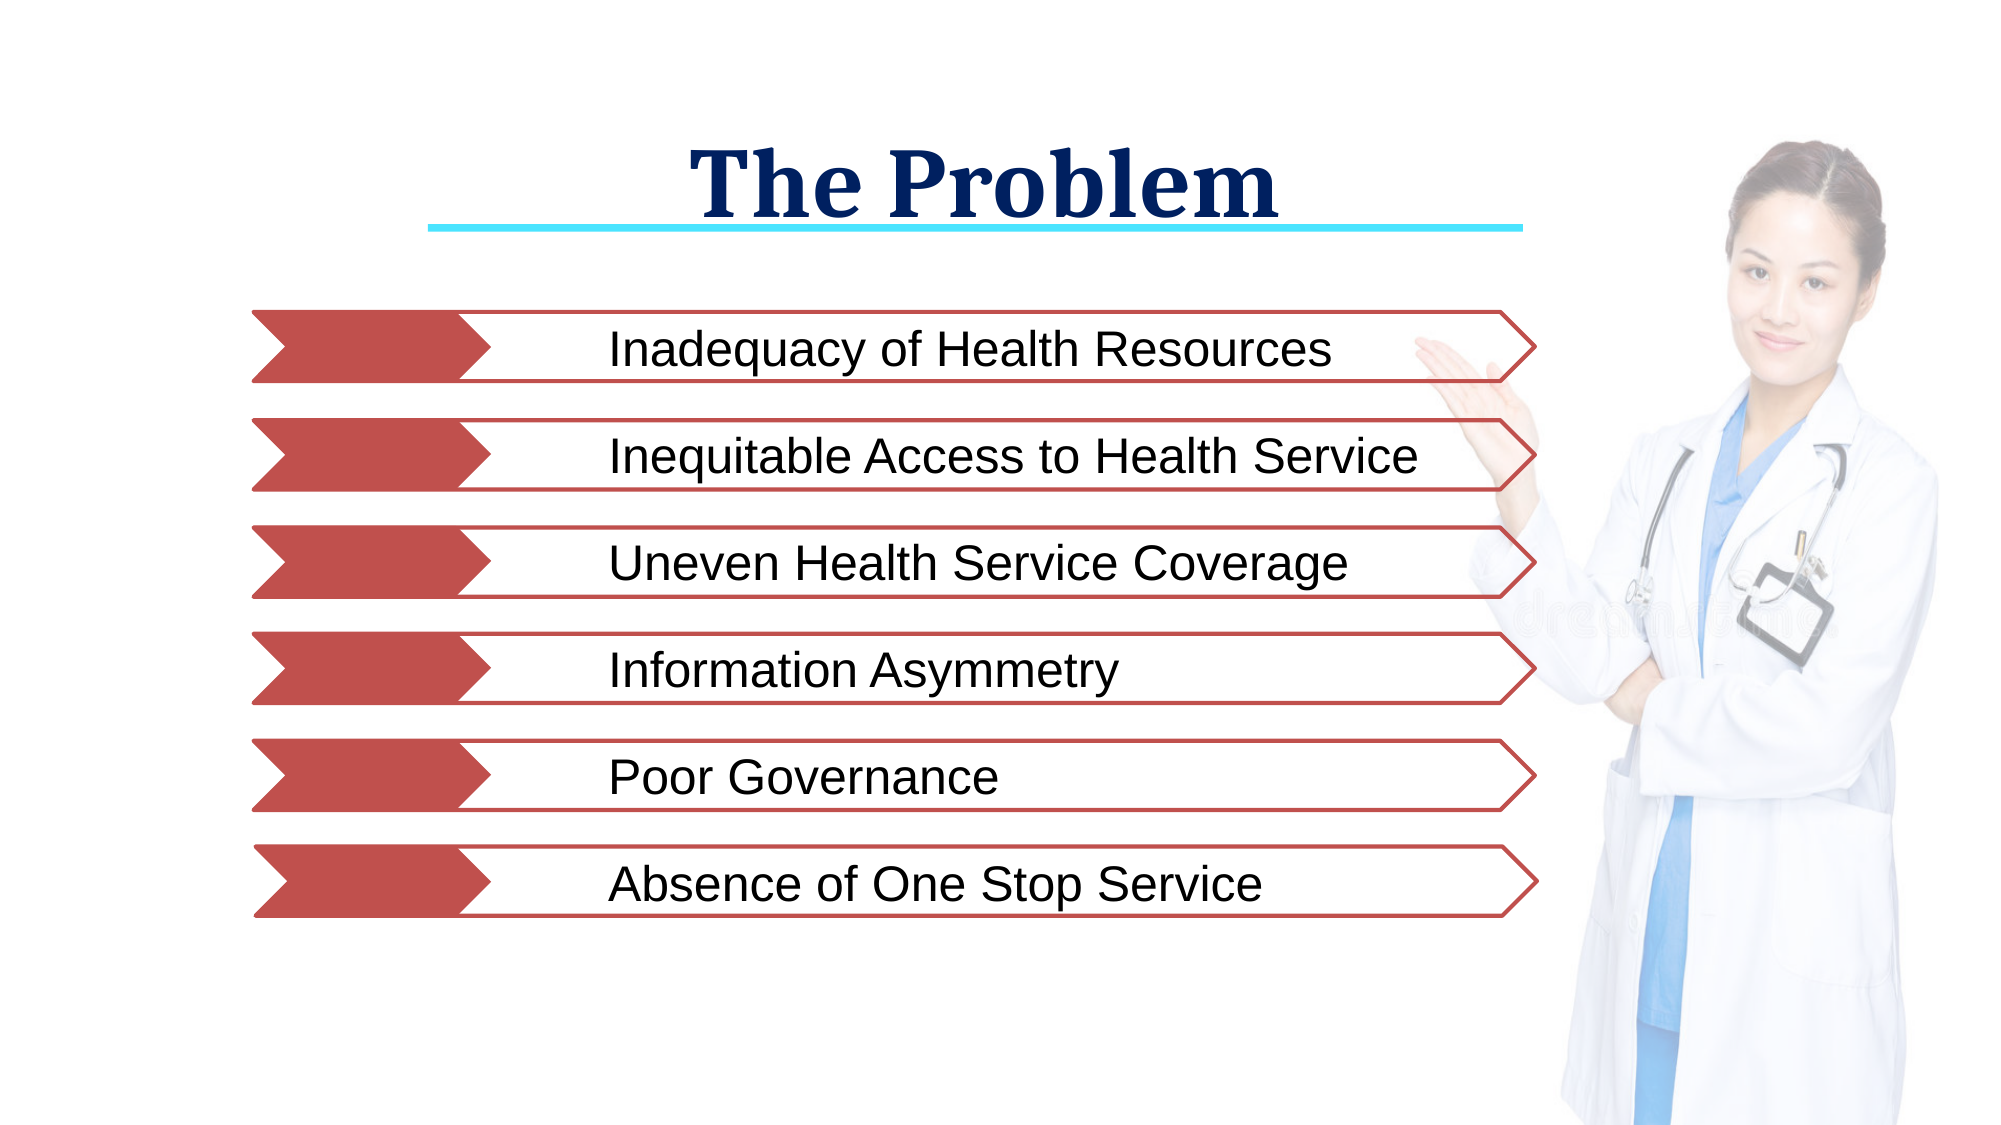

The Problem

Inadequacy of Health Resources

Inequitable Access to Health Service

Uneven Health Service Coverage

Information Asymmetry

Poor Governance

Absence of One Stop Service